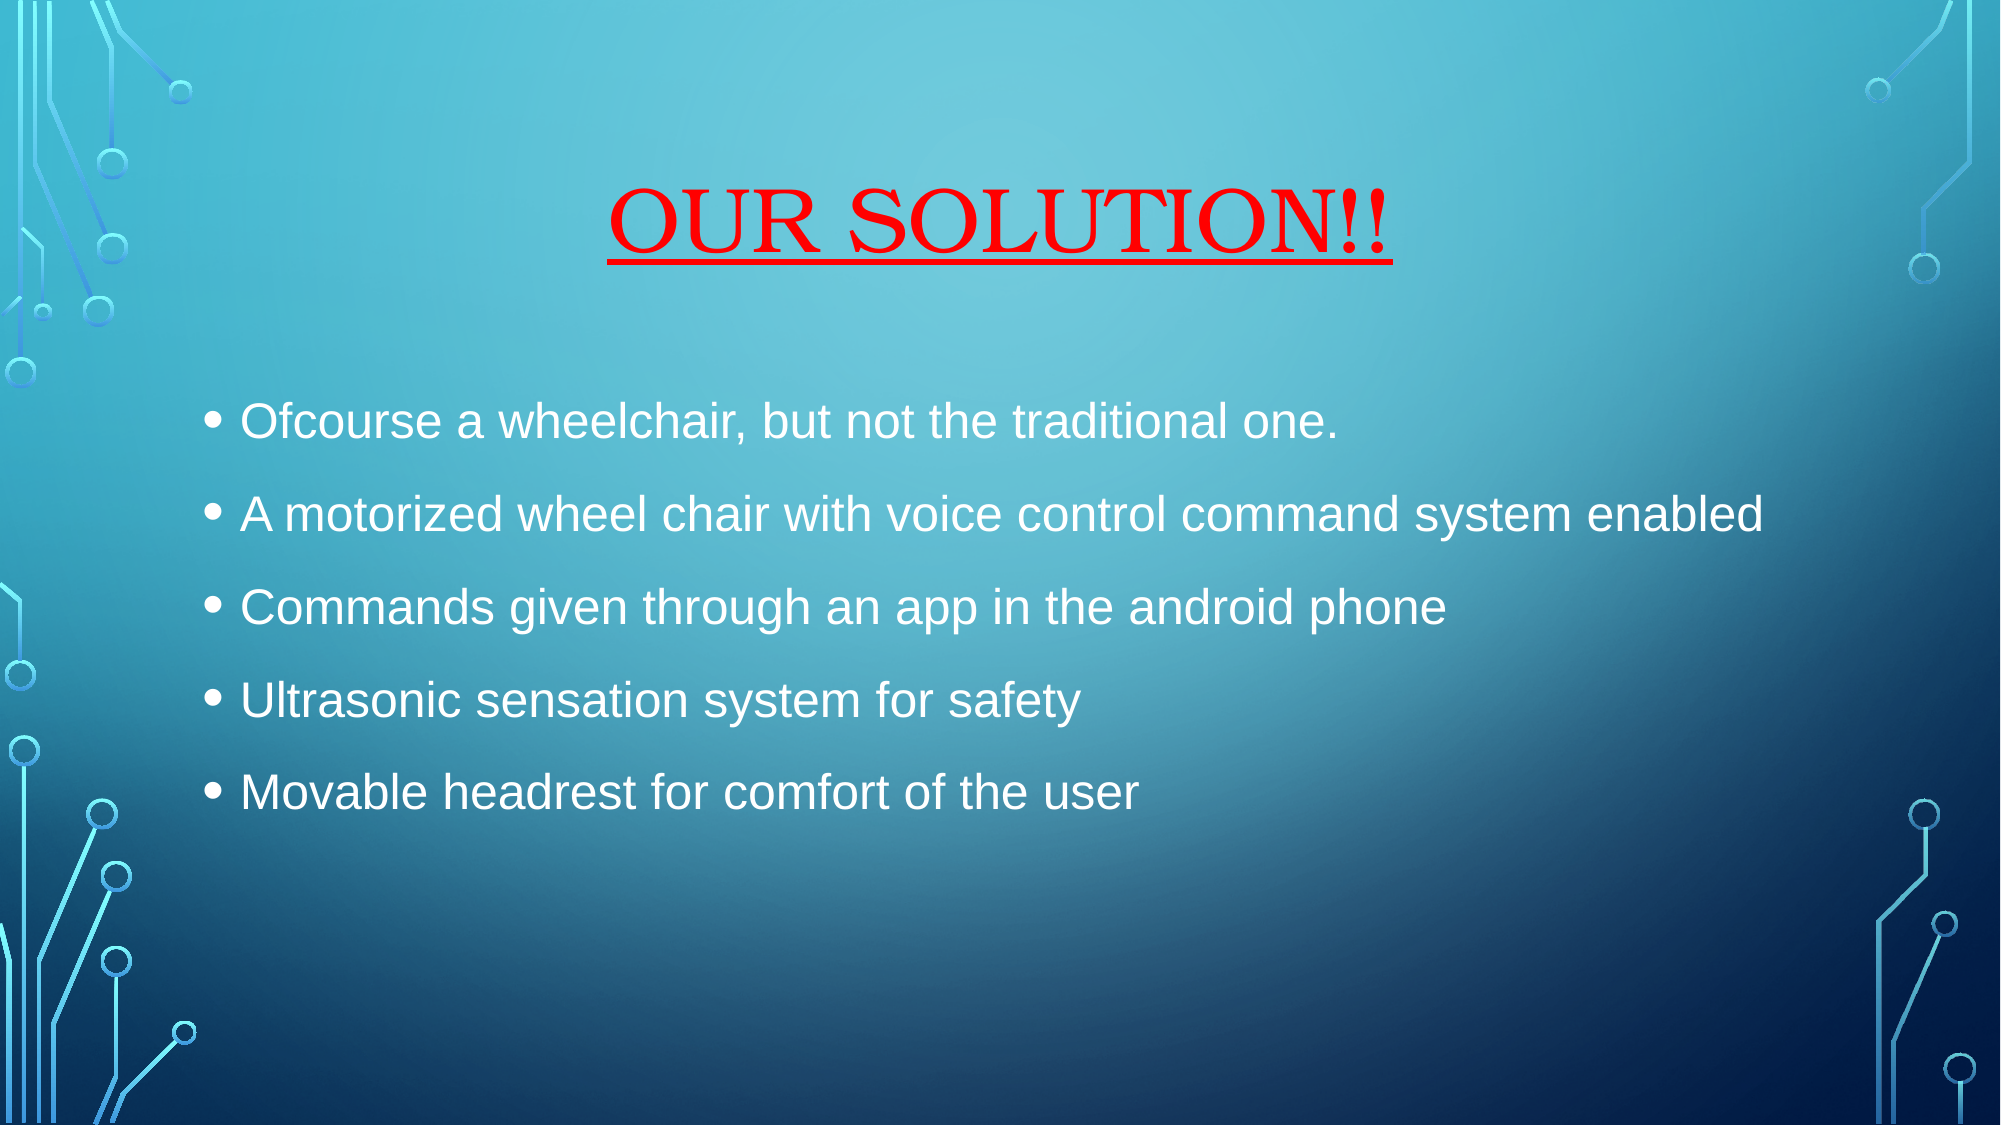

# Our solution!!
Ofcourse a wheelchair, but not the traditional one.
A motorized wheel chair with voice control command system enabled
Commands given through an app in the android phone
Ultrasonic sensation system for safety
Movable headrest for comfort of the user